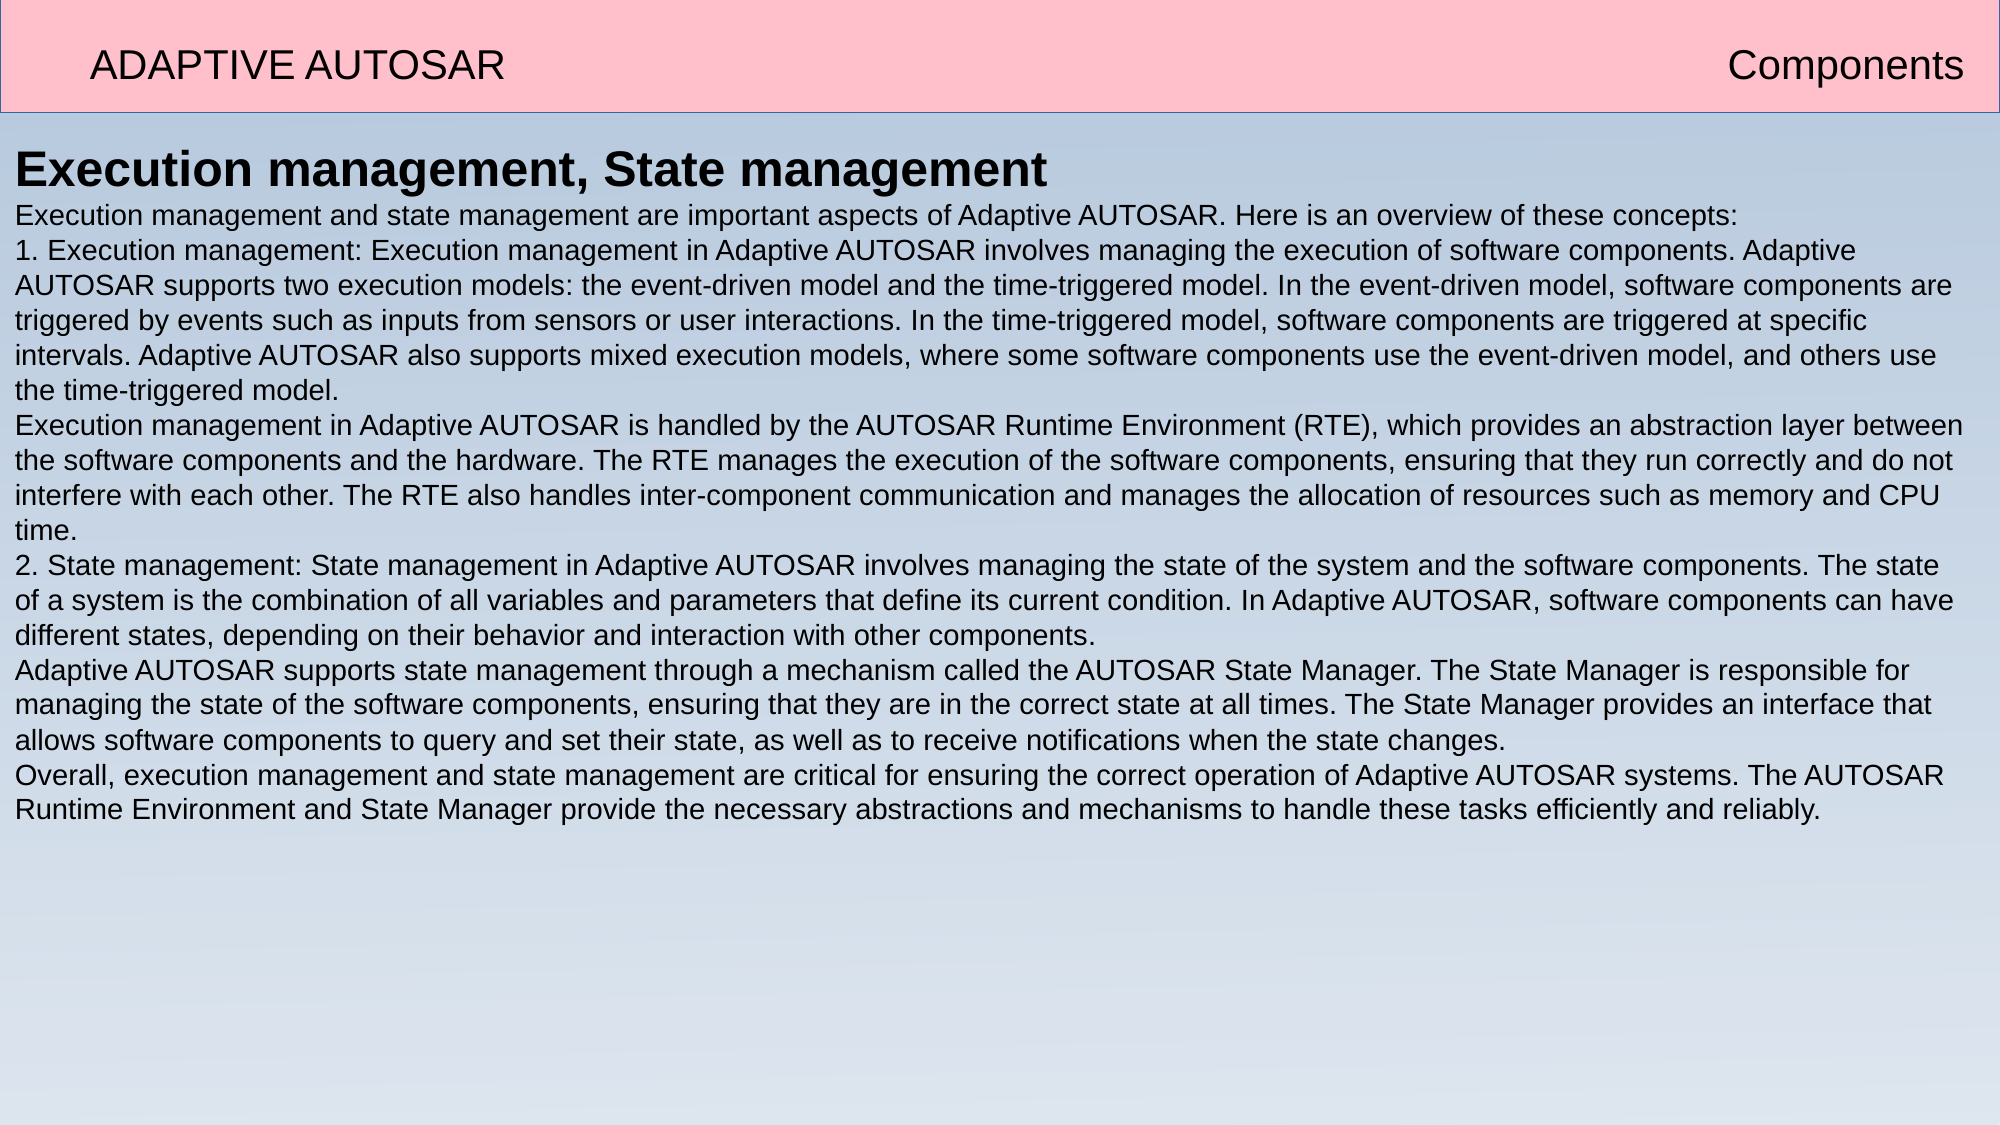

ADAPTIVE AUTOSAR								            Components
Execution management, State management
Execution management and state management are important aspects of Adaptive AUTOSAR. Here is an overview of these concepts:
1. Execution management: Execution management in Adaptive AUTOSAR involves managing the execution of software components. Adaptive AUTOSAR supports two execution models: the event-driven model and the time-triggered model. In the event-driven model, software components are triggered by events such as inputs from sensors or user interactions. In the time-triggered model, software components are triggered at specific intervals. Adaptive AUTOSAR also supports mixed execution models, where some software components use the event-driven model, and others use the time-triggered model.
Execution management in Adaptive AUTOSAR is handled by the AUTOSAR Runtime Environment (RTE), which provides an abstraction layer between the software components and the hardware. The RTE manages the execution of the software components, ensuring that they run correctly and do not interfere with each other. The RTE also handles inter-component communication and manages the allocation of resources such as memory and CPU time.
2. State management: State management in Adaptive AUTOSAR involves managing the state of the system and the software components. The state of a system is the combination of all variables and parameters that define its current condition. In Adaptive AUTOSAR, software components can have different states, depending on their behavior and interaction with other components.
Adaptive AUTOSAR supports state management through a mechanism called the AUTOSAR State Manager. The State Manager is responsible for managing the state of the software components, ensuring that they are in the correct state at all times. The State Manager provides an interface that allows software components to query and set their state, as well as to receive notifications when the state changes.
Overall, execution management and state management are critical for ensuring the correct operation of Adaptive AUTOSAR systems. The AUTOSAR Runtime Environment and State Manager provide the necessary abstractions and mechanisms to handle these tasks efficiently and reliably.